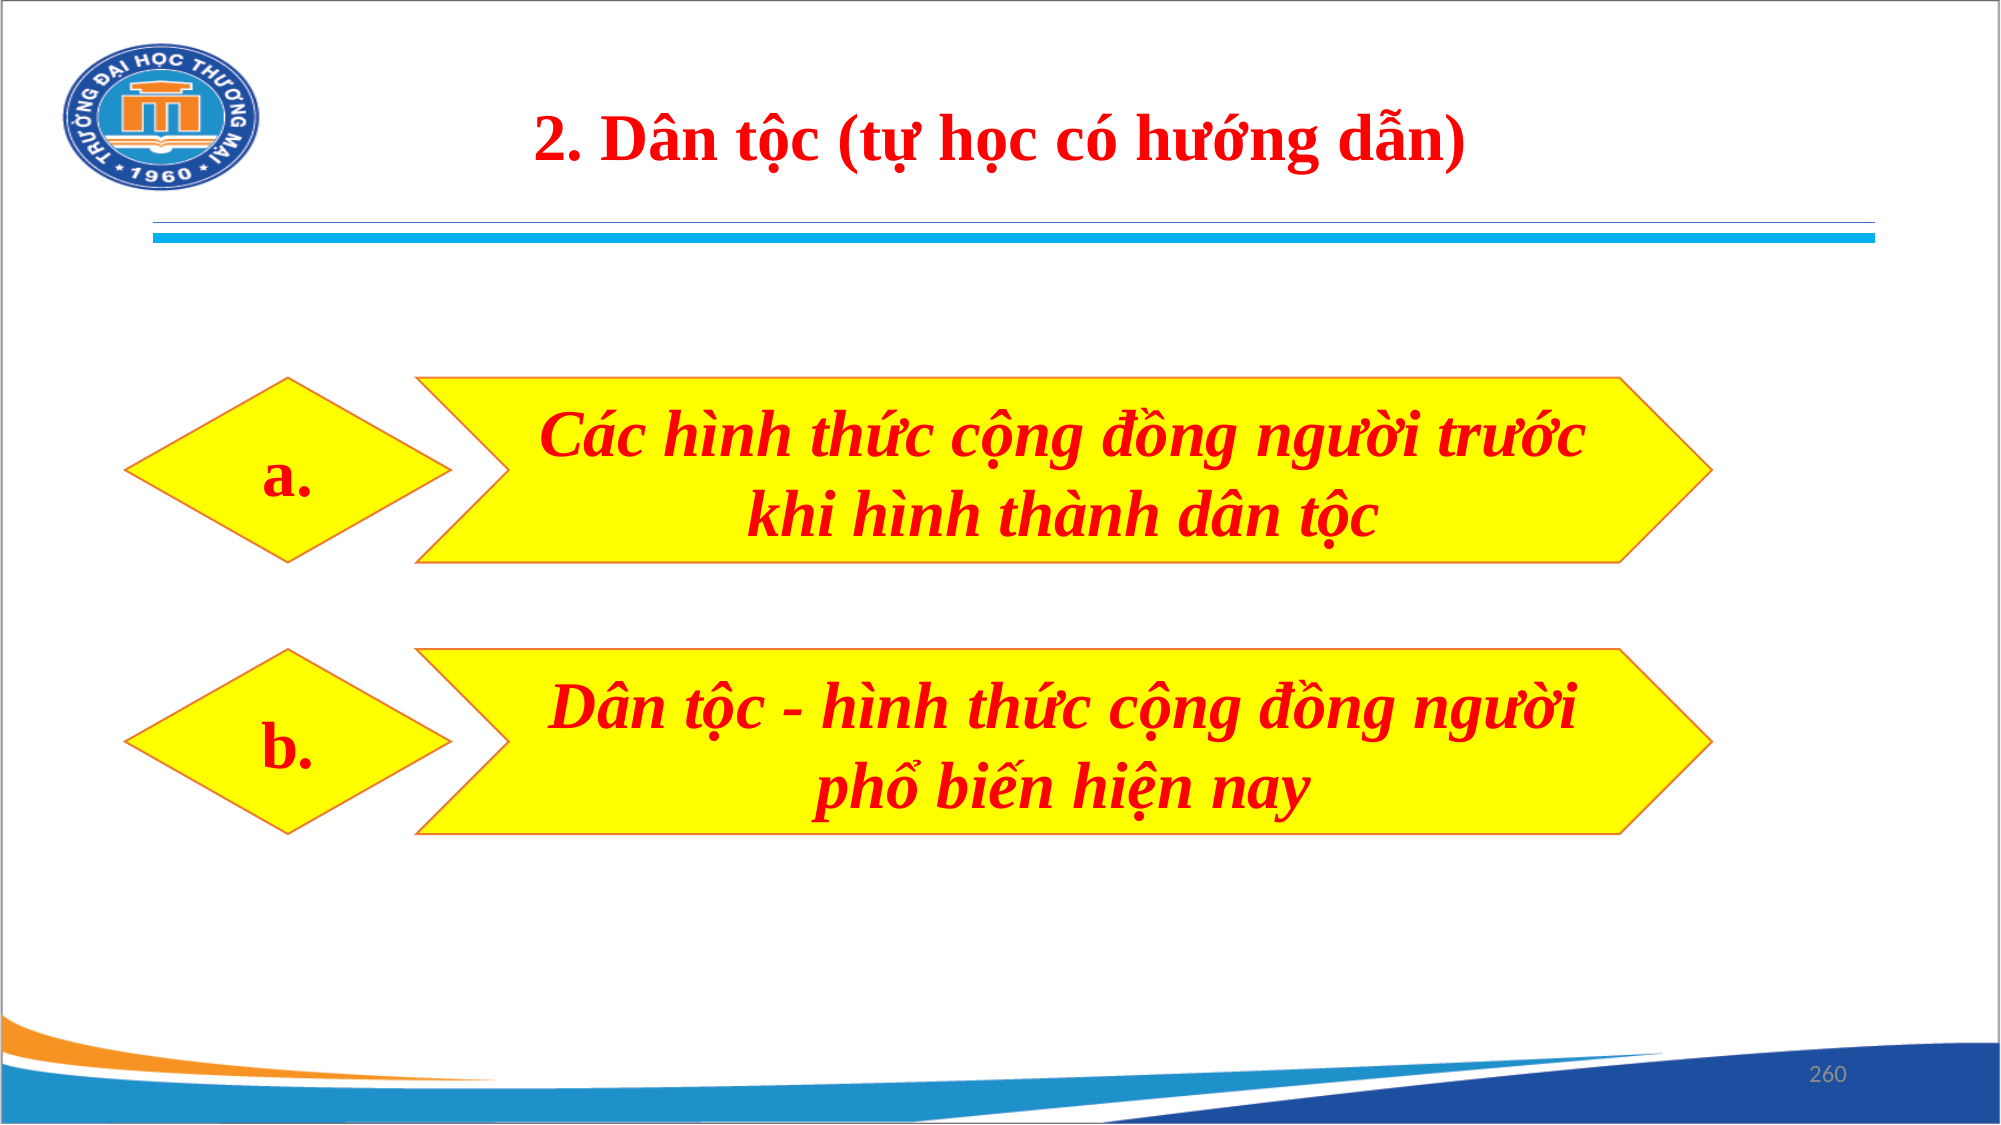

2. Dân tộc (tự học có hướng dẫn)
a.
Các hình thức cộng đồng người trước khi hình thành dân tộc
b.
Dân tộc - hình thức cộng đồng người phổ biến hiện nay
260